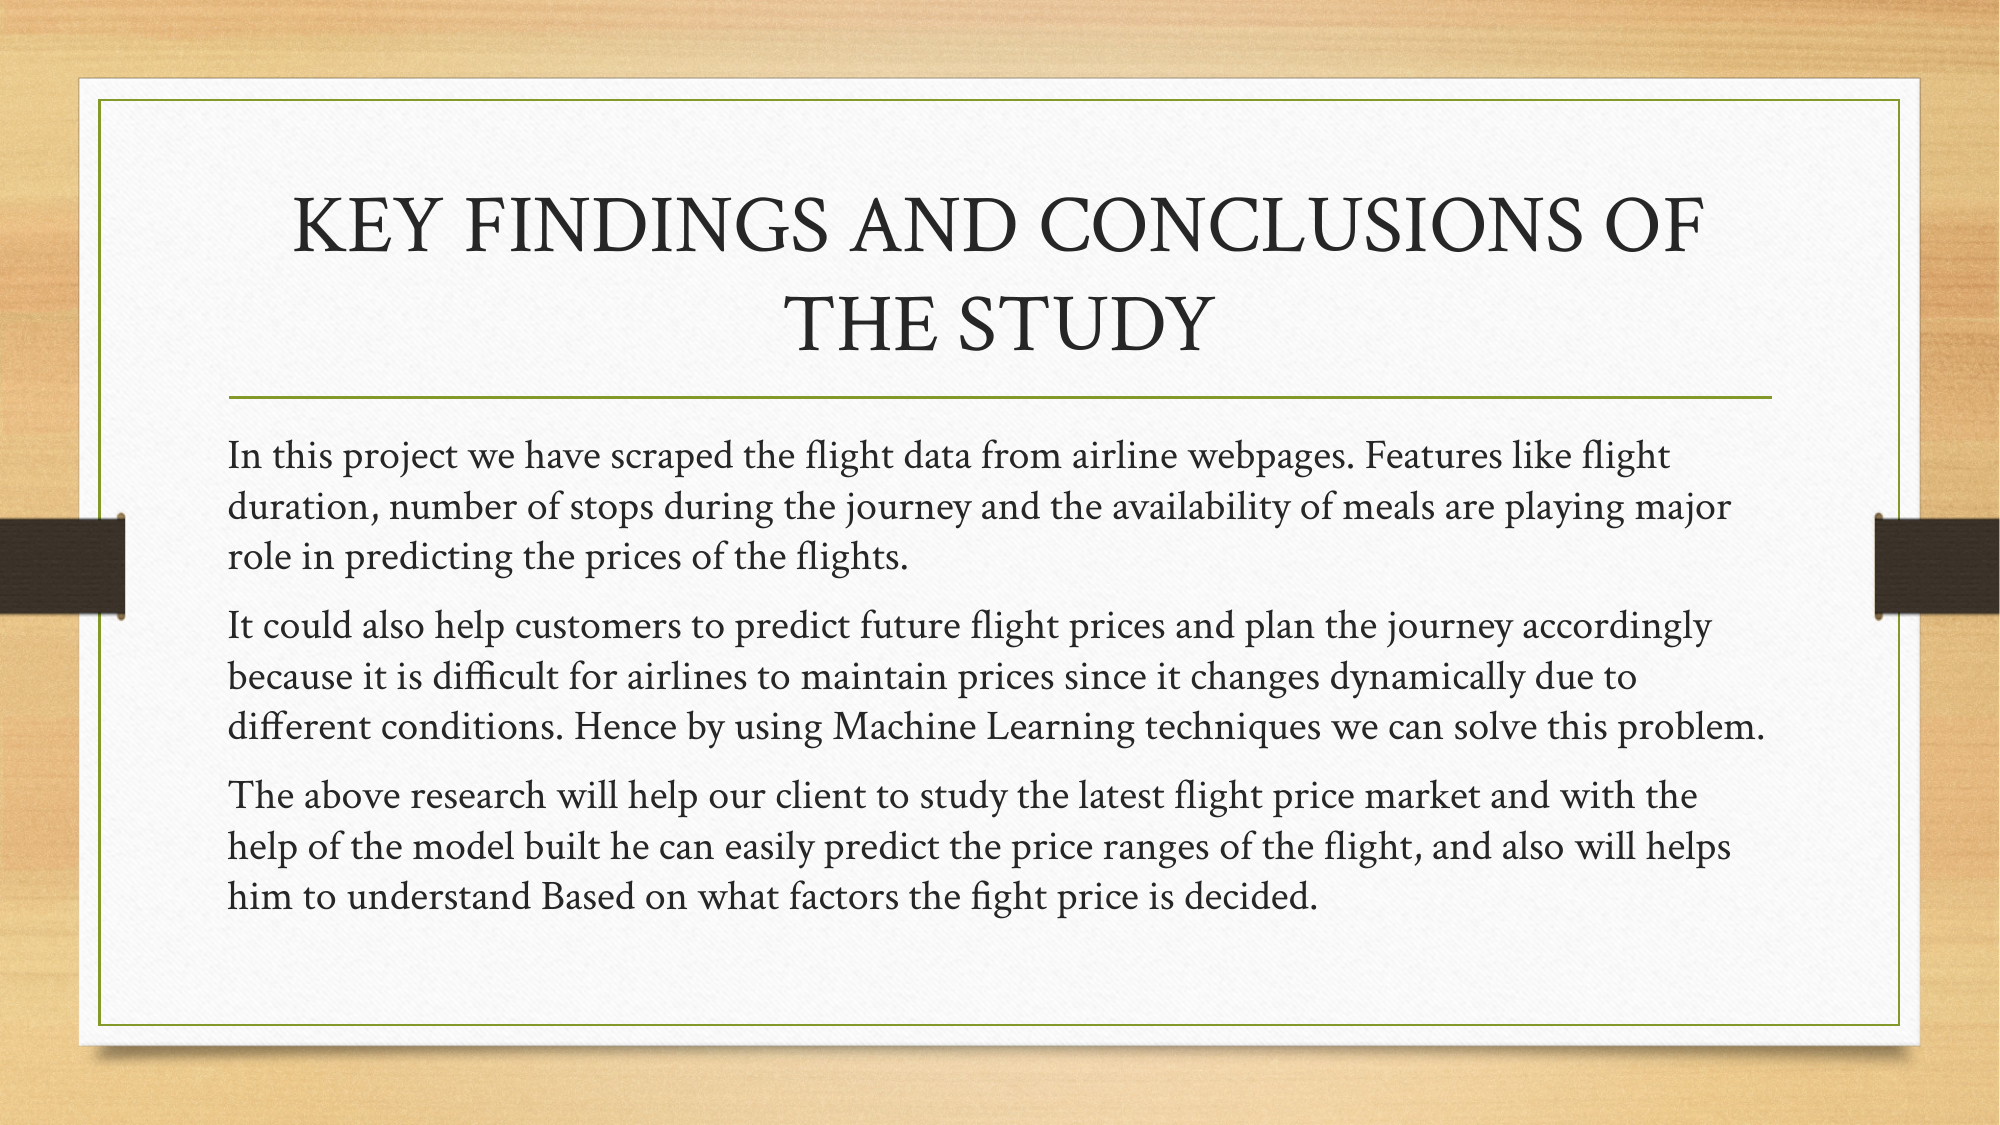

# KEY FINDINGS AND CONCLUSIONS OF THE STUDY
In this project we have scraped the flight data from airline webpages. Features like flight duration, number of stops during the journey and the availability of meals are playing major role in predicting the prices of the flights.
It could also help customers to predict future flight prices and plan the journey accordingly because it is difficult for airlines to maintain prices since it changes dynamically due to different conditions. Hence by using Machine Learning techniques we can solve this problem.
The above research will help our client to study the latest flight price market and with the help of the model built he can easily predict the price ranges of the flight, and also will helps him to understand Based on what factors the fight price is decided.